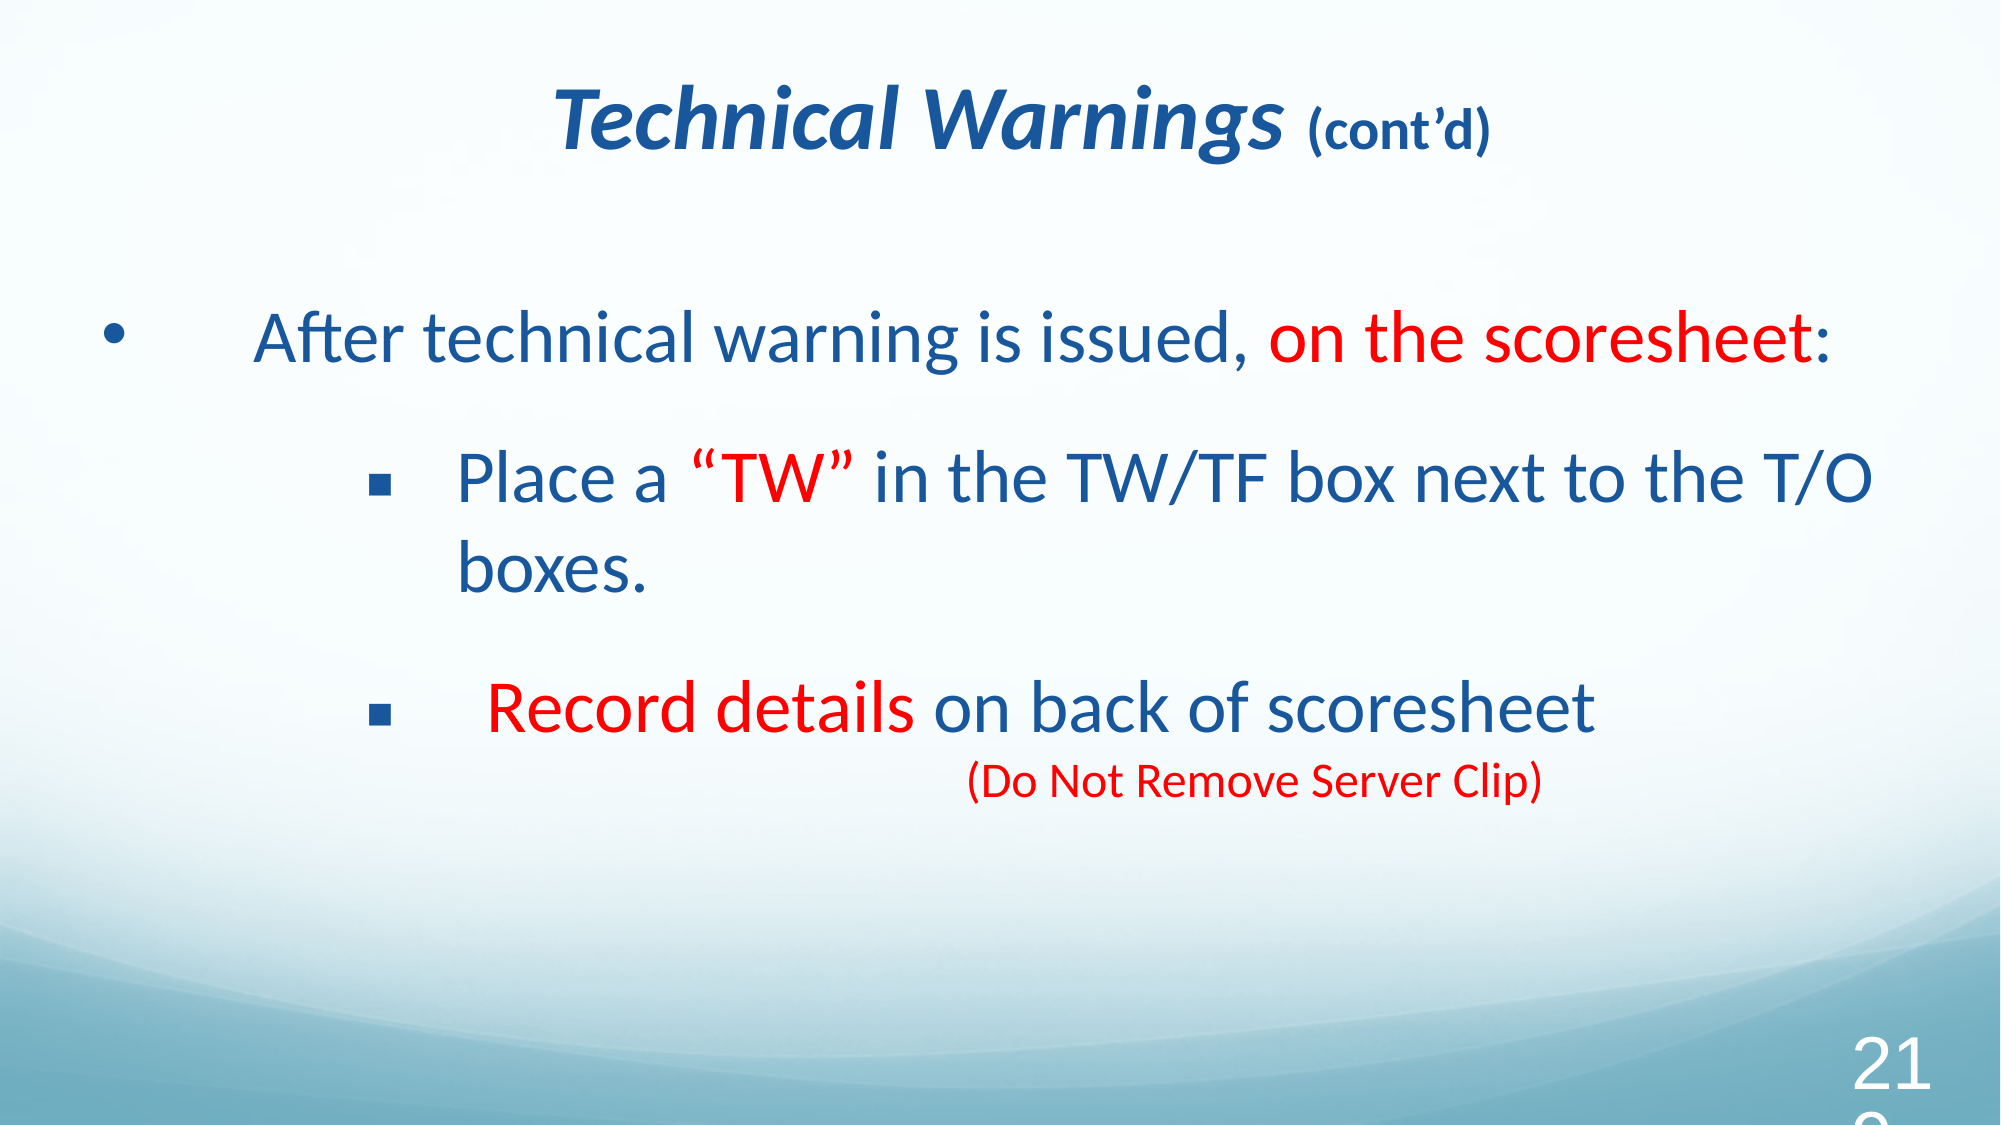

Technical Warnings (cont’d)

  After technical warning is issued, on the scoresheet:

Place a “TW” in the TW/TF box next to the T/O boxes.

 Record details on back of scoresheet
				(Do Not Remove Server Clip)
219